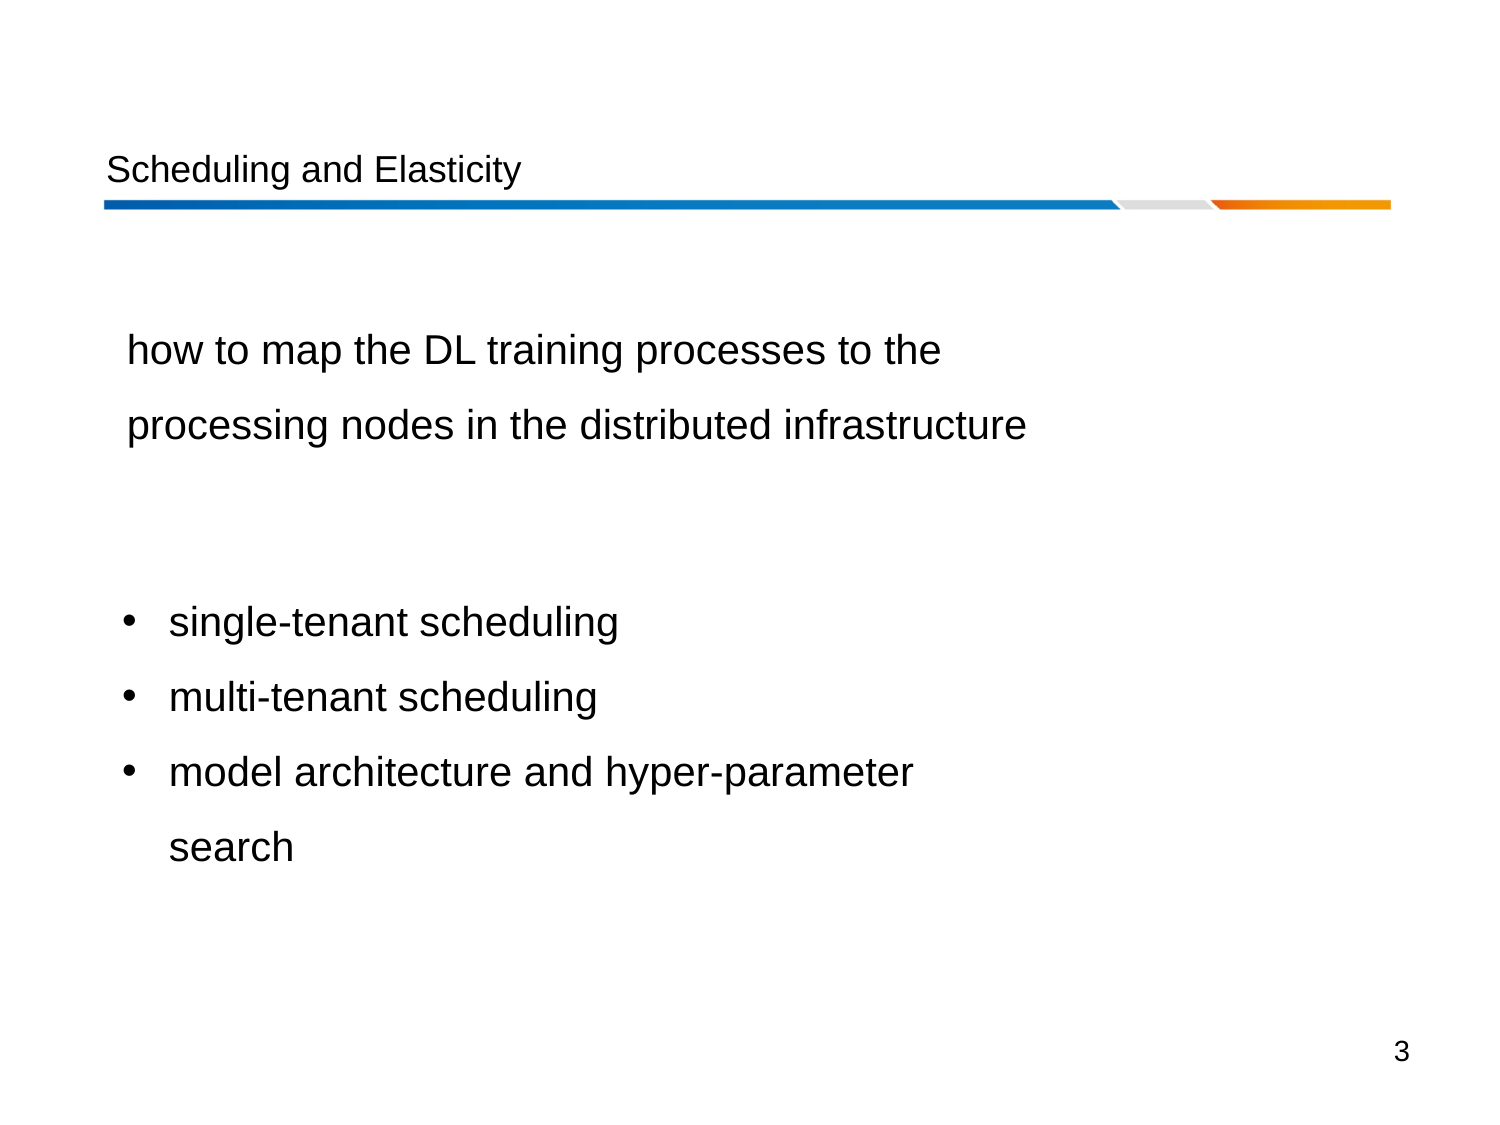

Scheduling and Elasticity
how to map the DL training processes to the processing nodes in the distributed infrastructure
single-tenant scheduling
multi-tenant scheduling
model architecture and hyper-parameter search

3